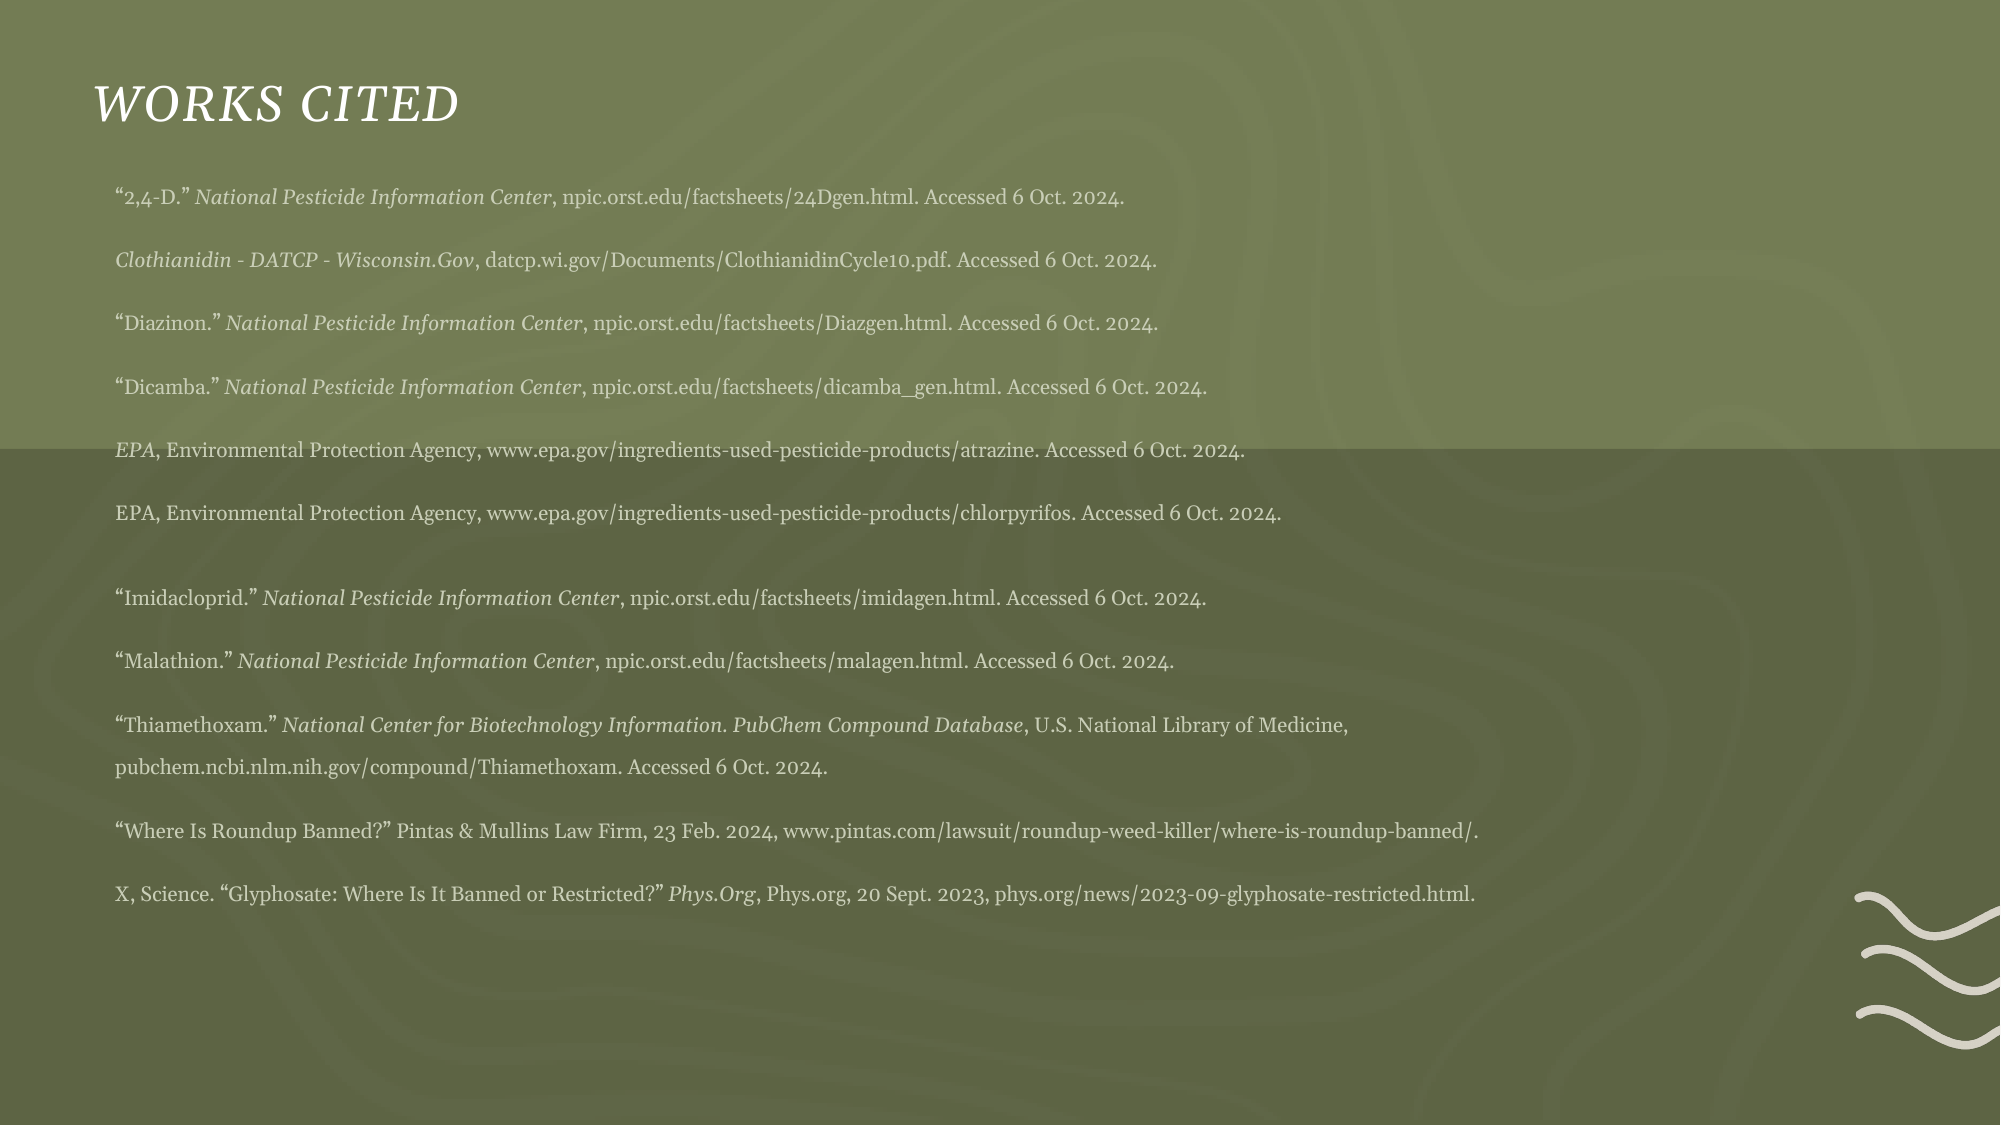

# WORKS CITED
“2,4-D.” National Pesticide Information Center, npic.orst.edu/factsheets/24Dgen.html. Accessed 6 Oct. 2024.
Clothianidin - DATCP - Wisconsin.Gov, datcp.wi.gov/Documents/ClothianidinCycle10.pdf. Accessed 6 Oct. 2024.
“Diazinon.” National Pesticide Information Center, npic.orst.edu/factsheets/Diazgen.html. Accessed 6 Oct. 2024.
“Dicamba.” National Pesticide Information Center, npic.orst.edu/factsheets/dicamba_gen.html. Accessed 6 Oct. 2024.
EPA, Environmental Protection Agency, www.epa.gov/ingredients-used-pesticide-products/atrazine. Accessed 6 Oct. 2024.
EPA, Environmental Protection Agency, www.epa.gov/ingredients-used-pesticide-products/chlorpyrifos. Accessed 6 Oct. 2024.

“Imidacloprid.” National Pesticide Information Center, npic.orst.edu/factsheets/imidagen.html. Accessed 6 Oct. 2024.
“Malathion.” National Pesticide Information Center, npic.orst.edu/factsheets/malagen.html. Accessed 6 Oct. 2024.
“Thiamethoxam.” National Center for Biotechnology Information. PubChem Compound Database, U.S. National Library of Medicine, pubchem.ncbi.nlm.nih.gov/compound/Thiamethoxam. Accessed 6 Oct. 2024.
“Where Is Roundup Banned?” Pintas & Mullins Law Firm, 23 Feb. 2024, www.pintas.com/lawsuit/roundup-weed-killer/where-is-roundup-banned/.
X, Science. “Glyphosate: Where Is It Banned or Restricted?” Phys.Org, Phys.org, 20 Sept. 2023, phys.org/news/2023-09-glyphosate-restricted.html.